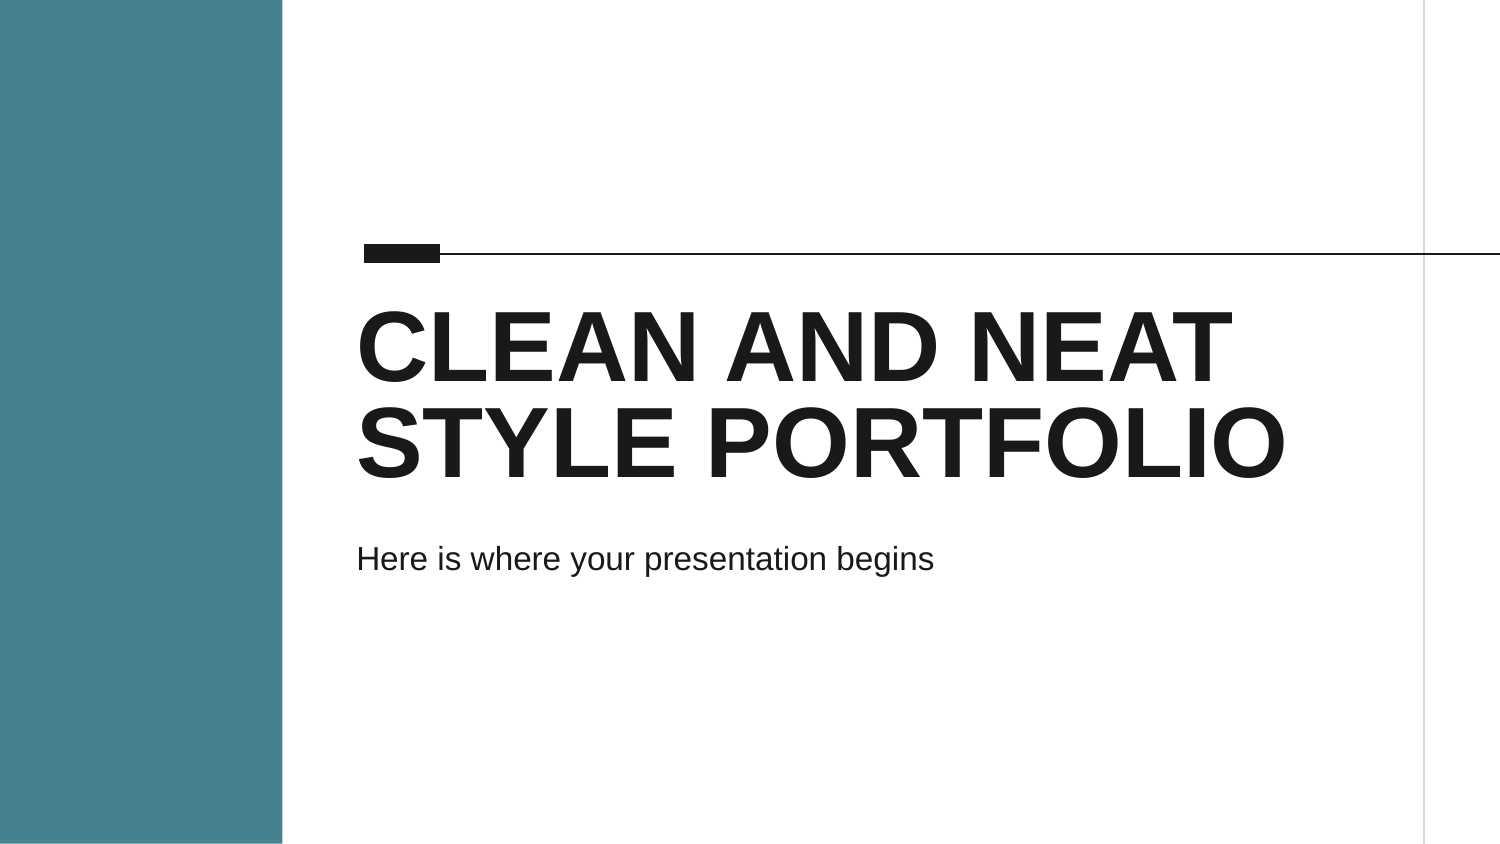

# CLEAN AND NEAT STYLE PORTFOLIO
Here is where your presentation begins